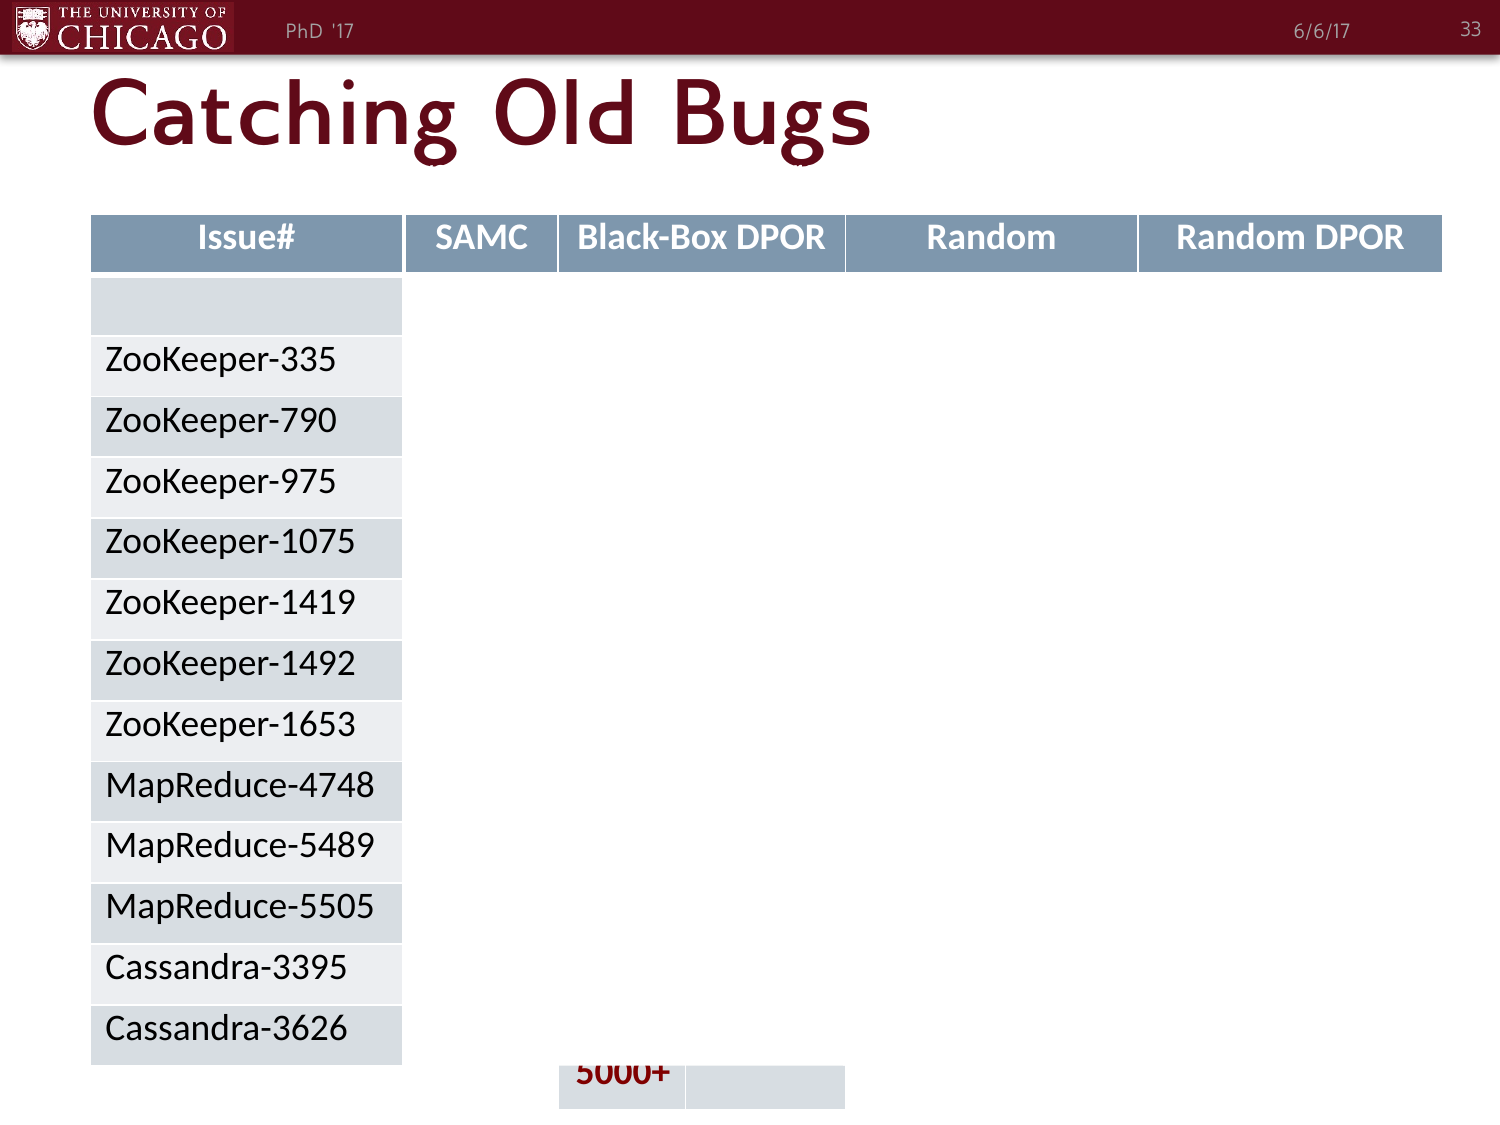

# Catching Old Bugs
33
PhD '17
6/6/17
A table shows number of executions to reach the bugs and speedup
| Issue# |
| --- |
|  |
| ZooKeeper-335 |
| ZooKeeper-790 |
| ZooKeeper-975 |
| ZooKeeper-1075 |
| ZooKeeper-1419 |
| ZooKeeper-1492 |
| ZooKeeper-1653 |
| MapReduce-4748 |
| MapReduce-5489 |
| MapReduce-5505 |
| Cassandra-3395 |
| Cassandra-3626 |
| SAMC |
| --- |
| #exe |
| 117 |
| 7 |
| 53 |
| 16 |
| 100 |
| 576 |
| 11 |
| 4 |
| 53 |
| 40 |
| 104 |
| 96 |
| Black-Box DPOR |  |
| --- | --- |
| #exe | speedup |
| 5000+ |  |
| 14 |  |
| 967 |  |
| 1081 |  |
| 924 |  |
| 5000+ |  |
| 945 |  |
| 22 |  |
| 5000+ |  |
| 1212 |  |
| 2552 |  |
| 5000+ |  |
| Random |  |
| --- | --- |
| #exe | speedup |
| 1057 |  |
| 225 |  |
| 71 |  |
| 86 |  |
| 2514 |  |
| 5000+ |  |
| 3756 |  |
| 6 |  |
| 5000+ |  |
| 5000+ |  |
| 191 |  |
| 5000+ |  |
| Random DPOR |  |
| --- | --- |
| #exe | speedup |
| 5000+ |  |
| 82 |  |
| 163 |  |
| 250 |  |
| 987 |  |
| 5000+ |  |
| 3462 |  |
| 6 |  |
| 5000+ |  |
| 1210 |  |
| 550 |  |
| 5000+ |  |